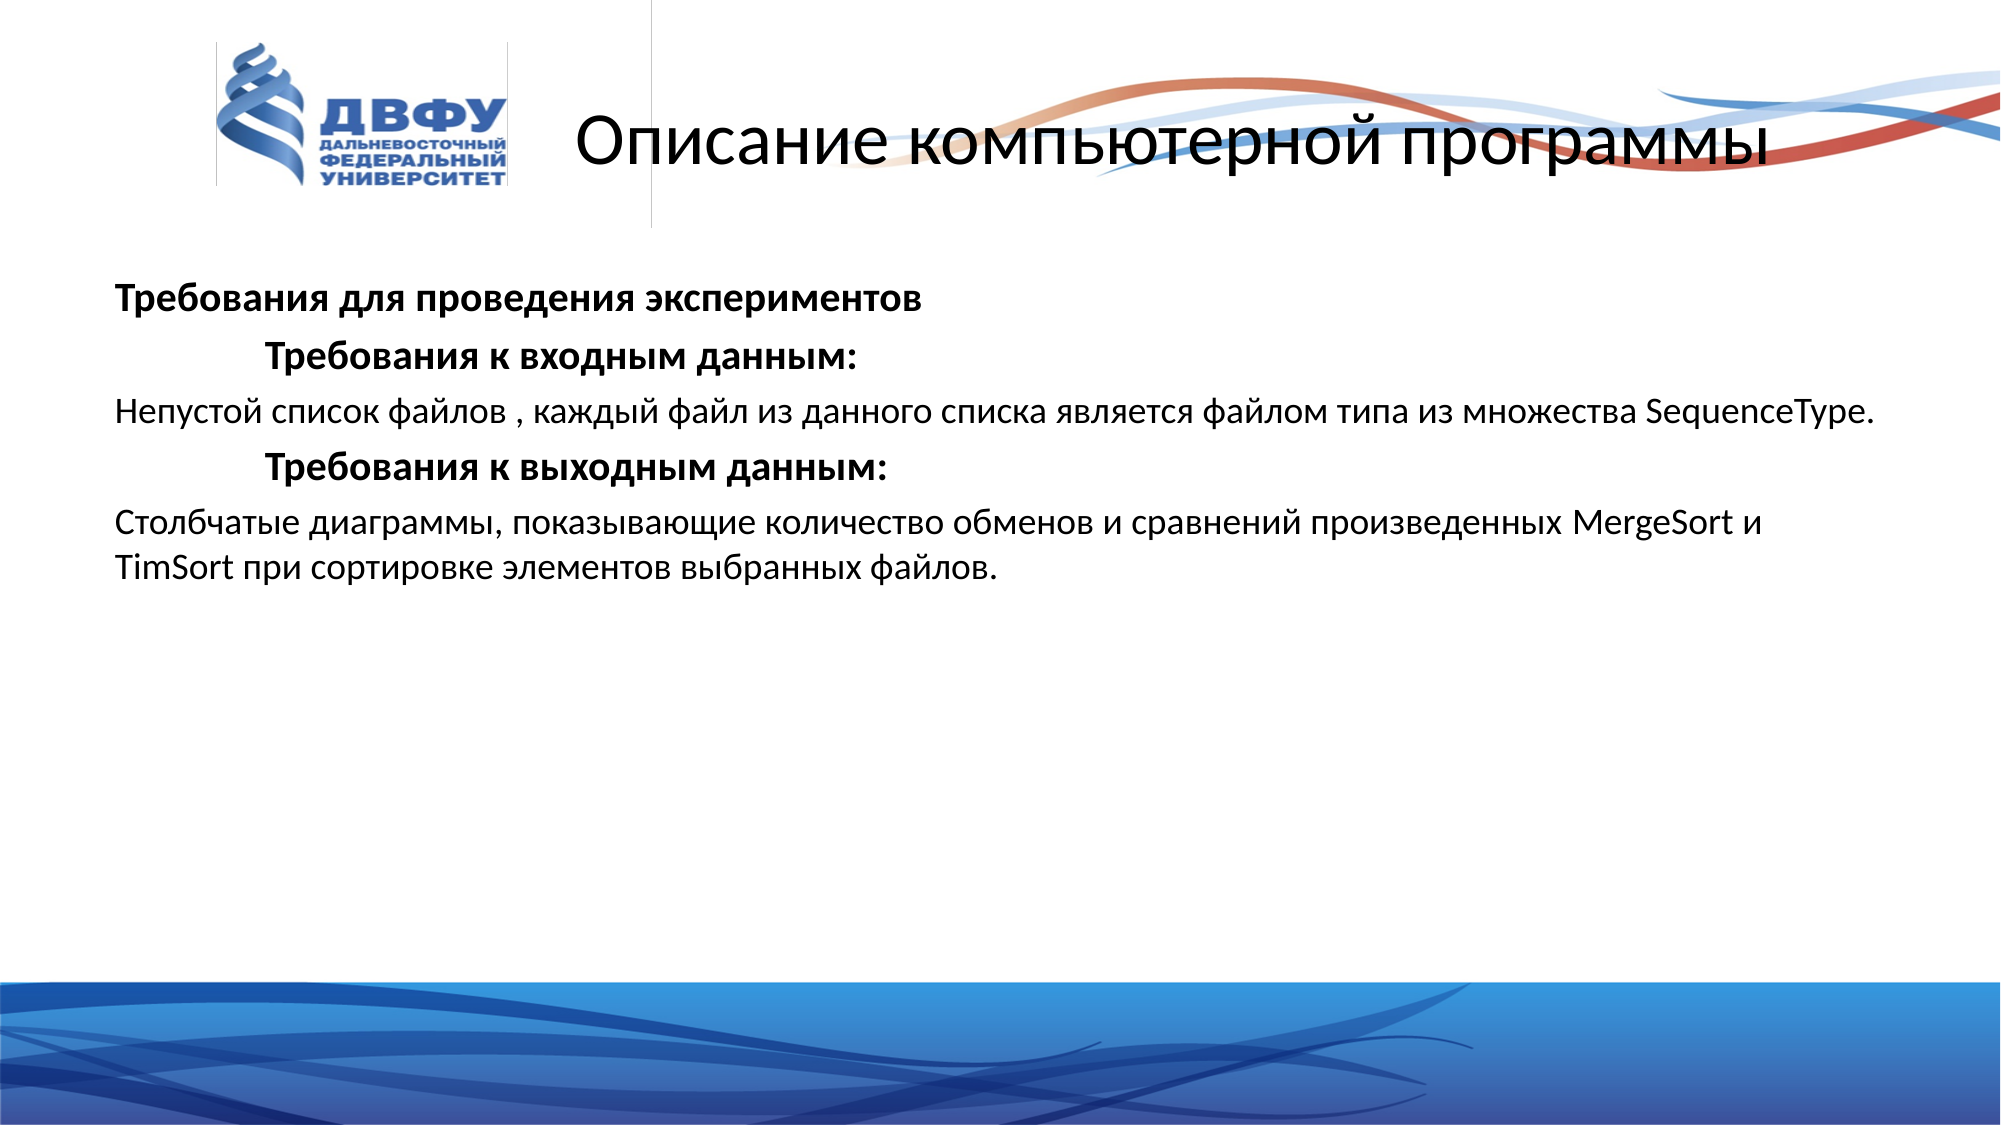

# Описание компьютерной программы
Требования для проведения экспериментов
	Требования к входным данным:
Непустой список файлов , каждый файл из данного списка является файлом типа из множества SequenceType.
	Требования к выходным данным:
Столбчатые диаграммы, показывающие количество обменов и сравнений произведенных MergeSort и TimSort при сортировке элементов выбранных файлов.